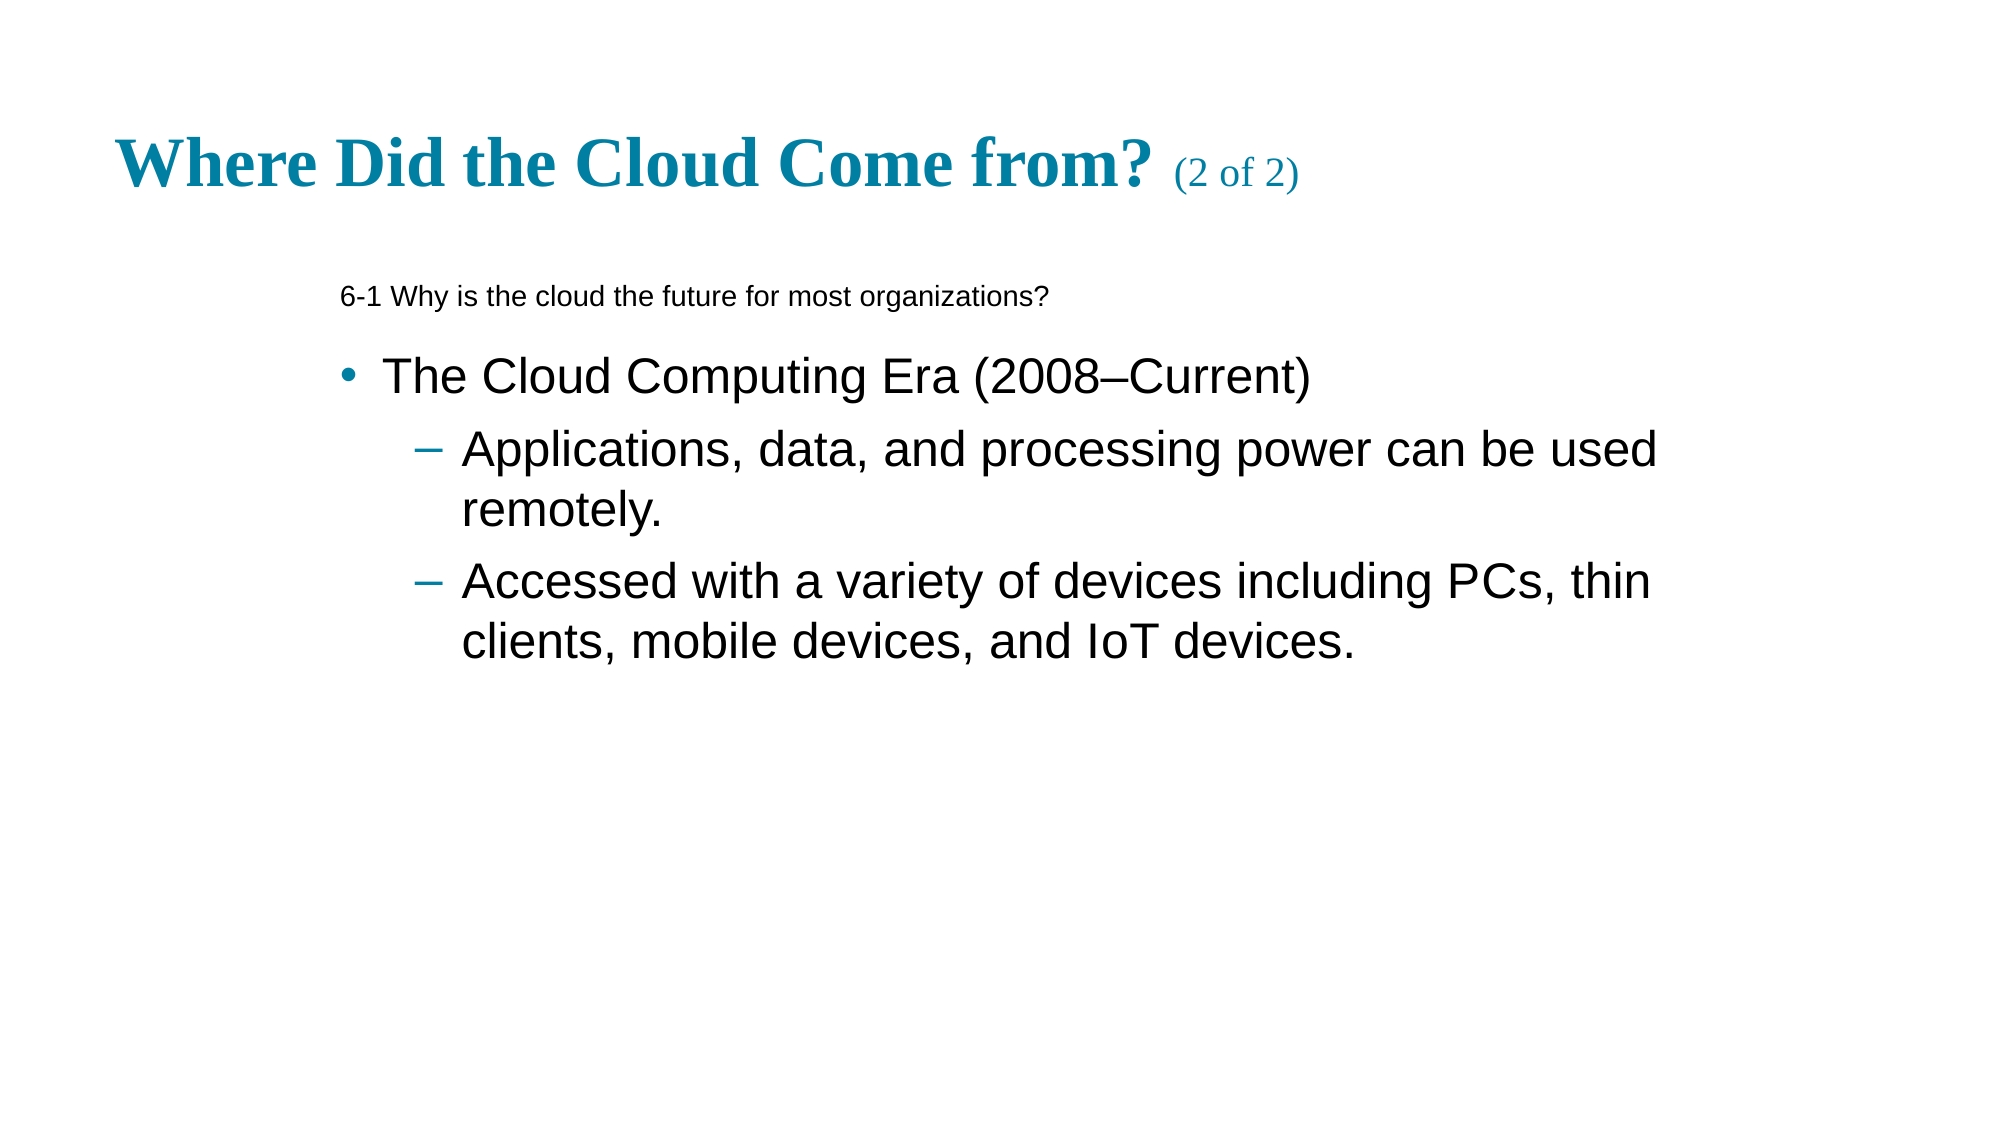

# Where Did the Cloud Come from? (2 of 2)
6-1 Why is the cloud the future for most organizations?
The Cloud Computing Era (2008–Current)
Applications, data, and processing power can be used remotely.
Accessed with a variety of devices including P C s, thin clients, mobile devices, and I o T devices.